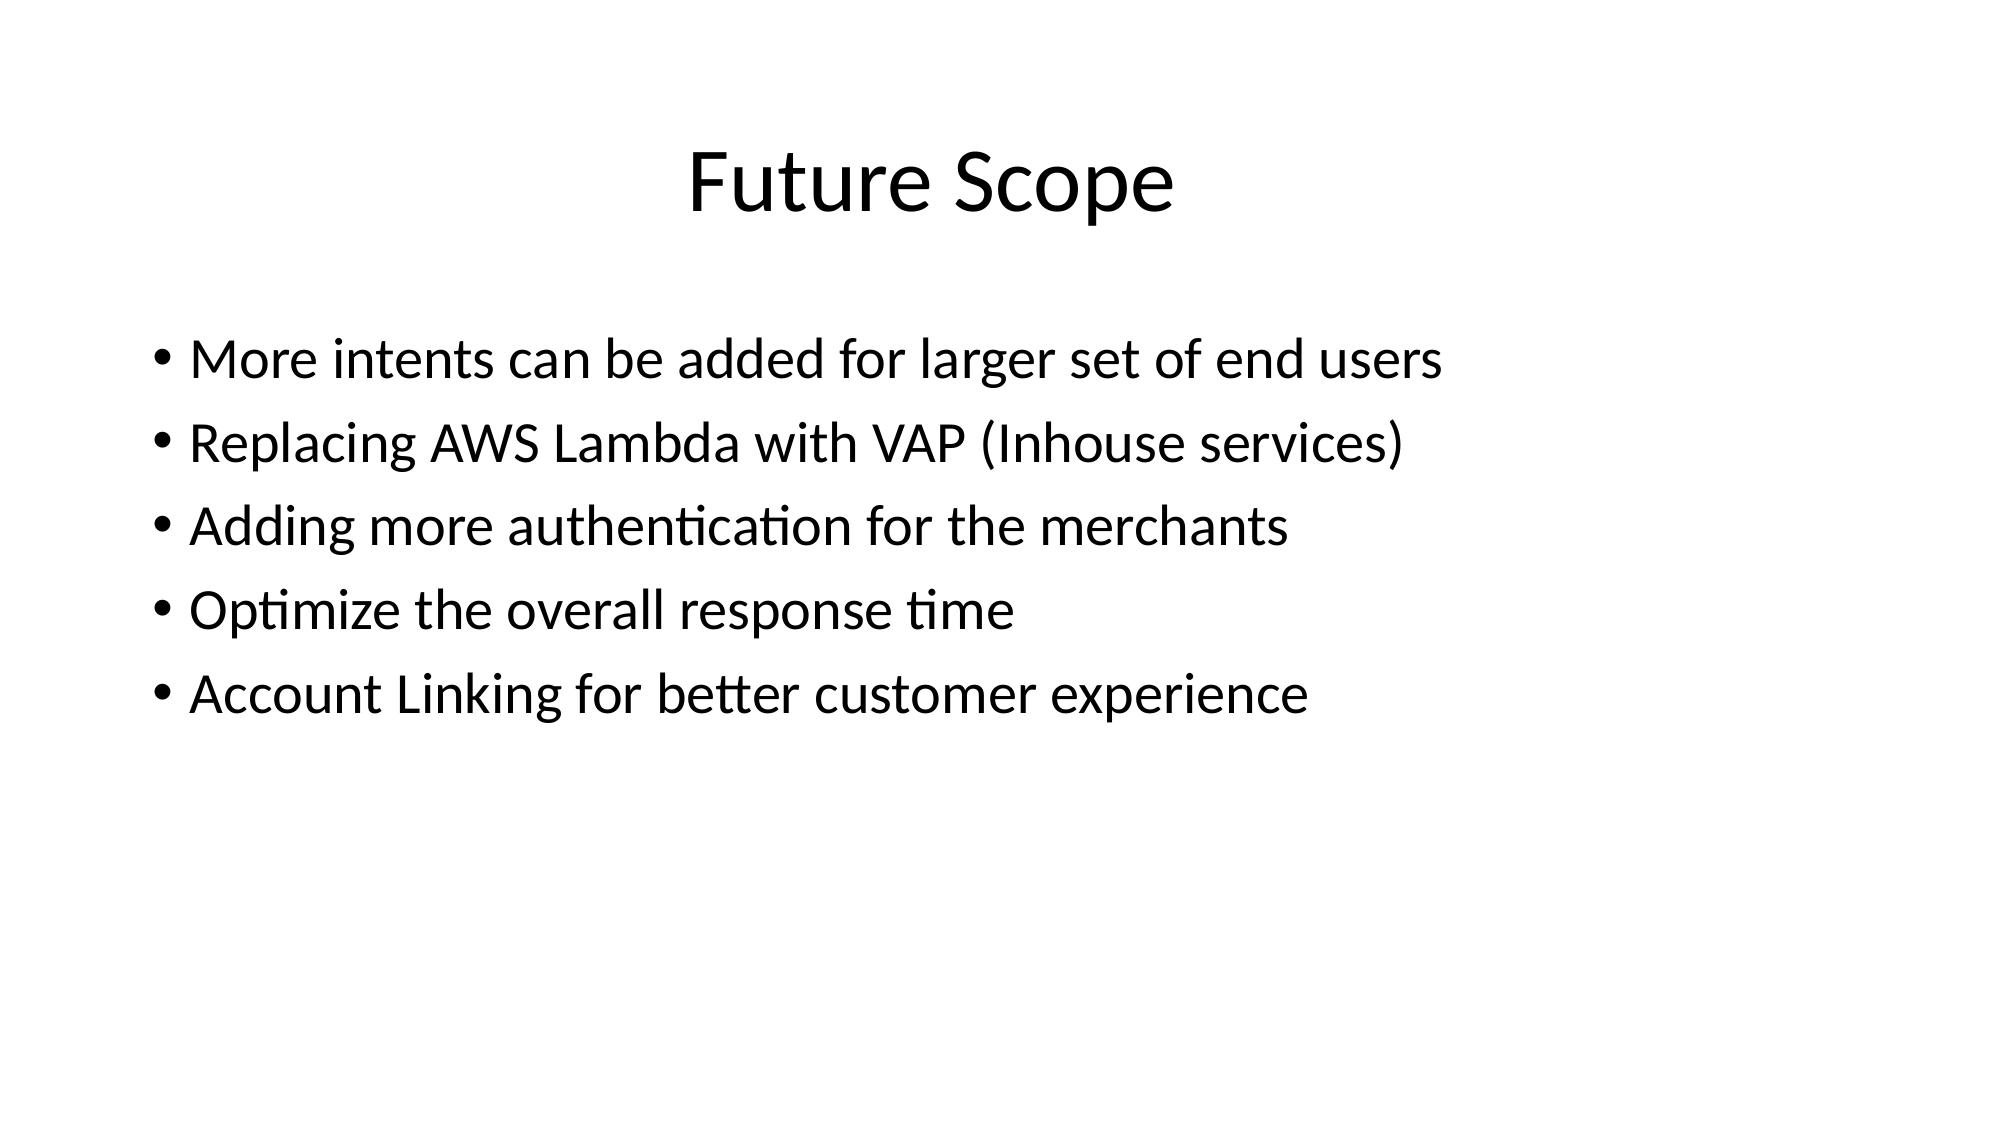

# Future Scope
More intents can be added for larger set of end users
Replacing AWS Lambda with VAP (Inhouse services)
Adding more authentication for the merchants
Optimize the overall response time
Account Linking for better customer experience